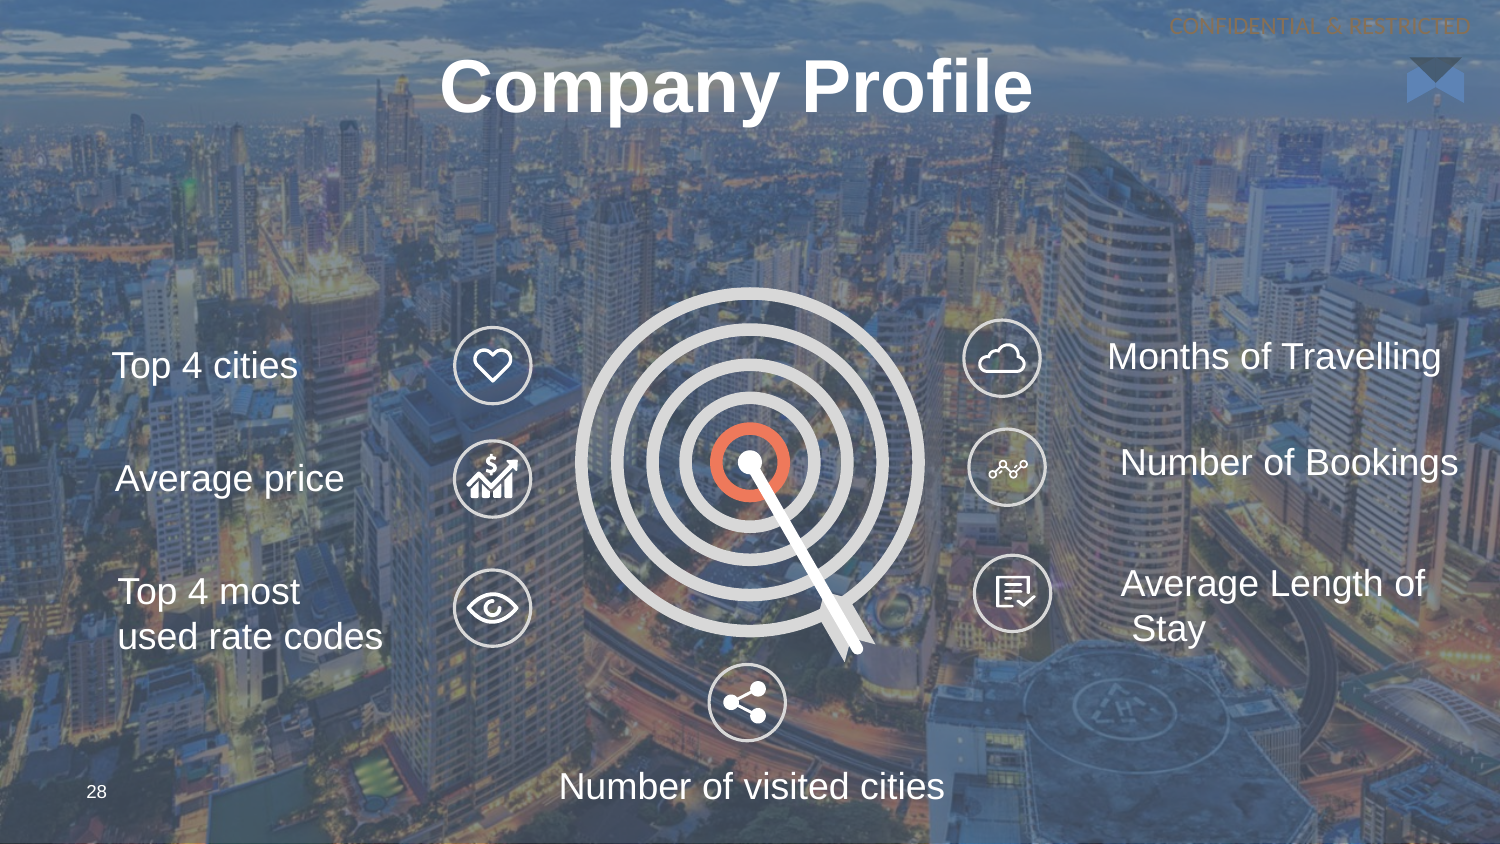

Company Profile

Months of Travelling

Top 4 cities

Number of Bookings

Average price

Average Length of
 Stay

Top 4 most
used rate codes

Number of visited cities
28